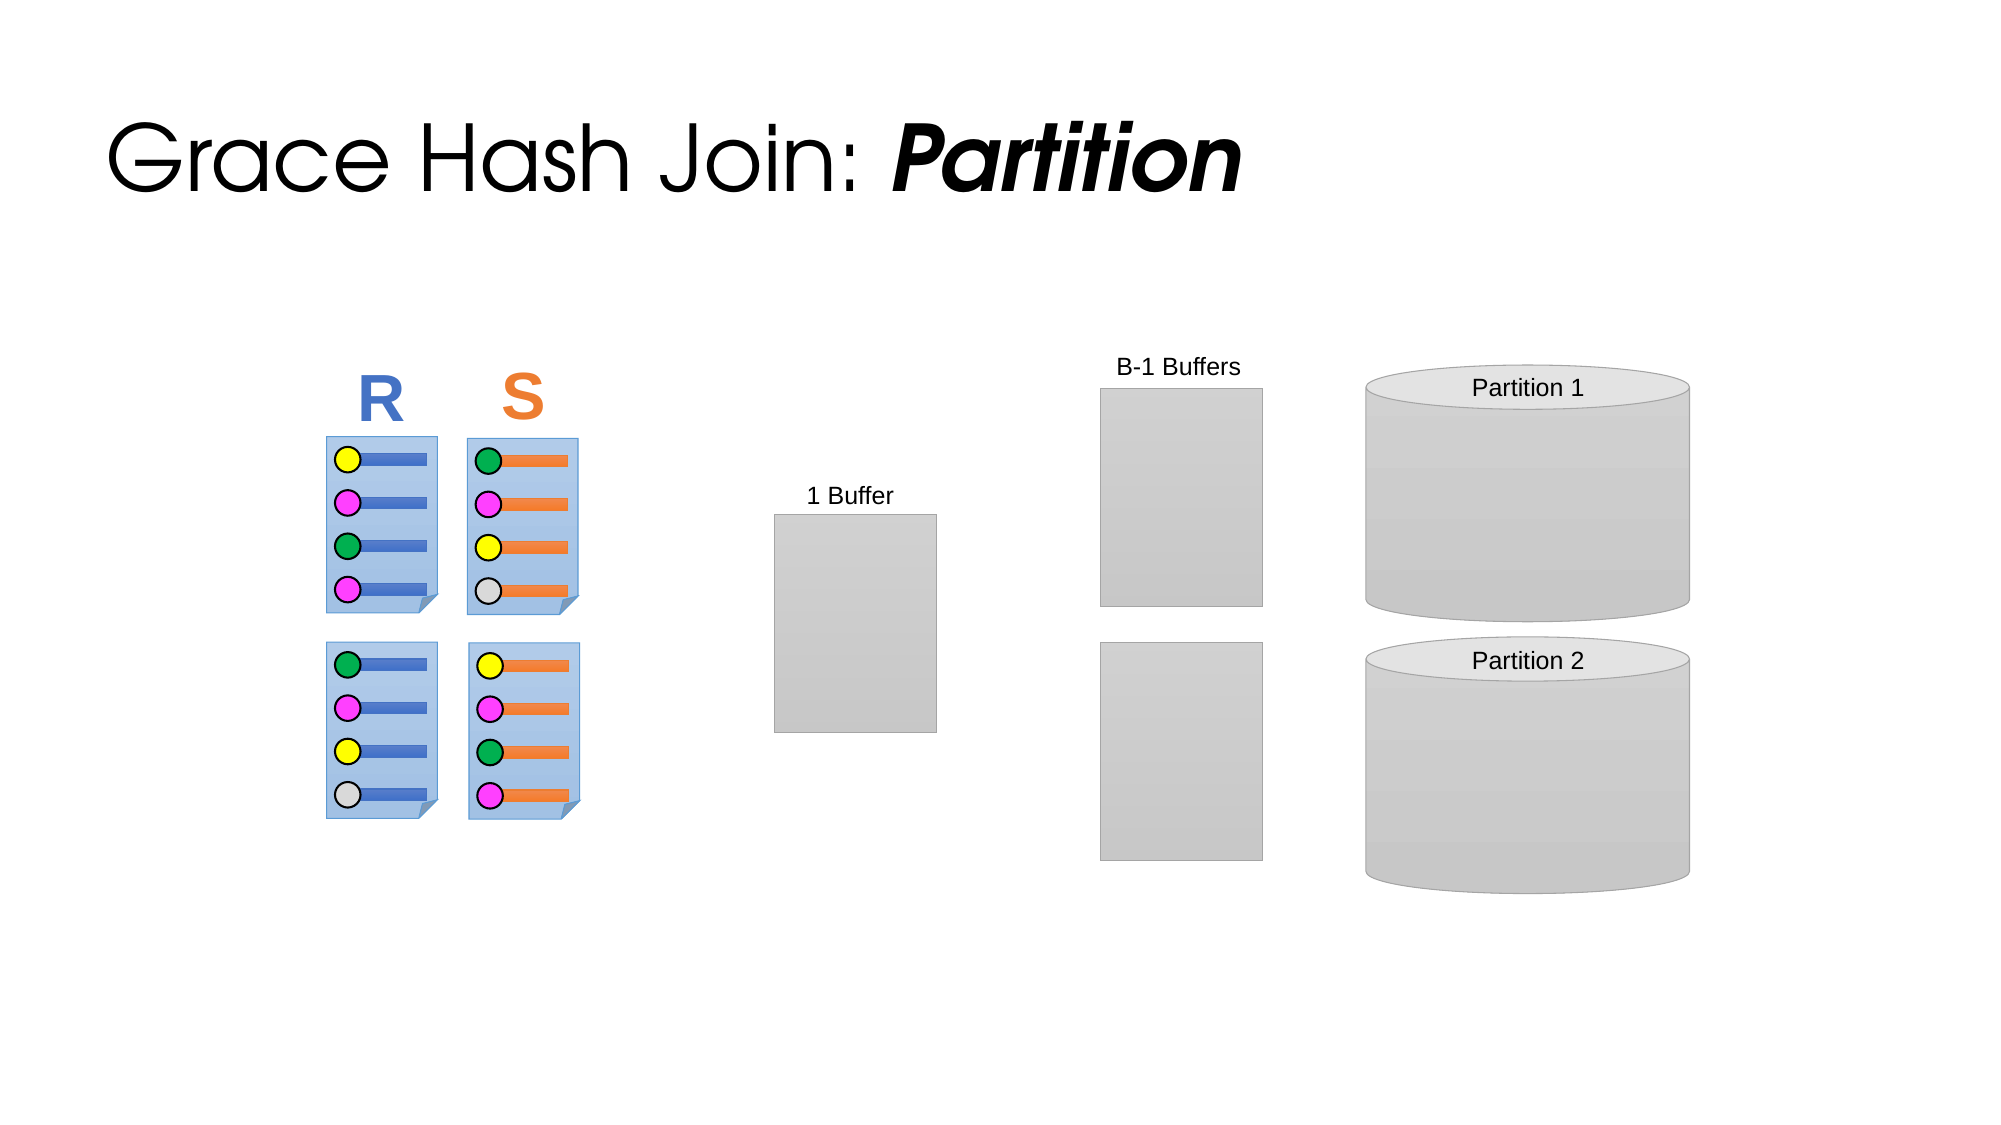

# Grace Hash Join: Partition
B-1 Buffers

S
R
Partition 1

1 Buffer

Partition 2